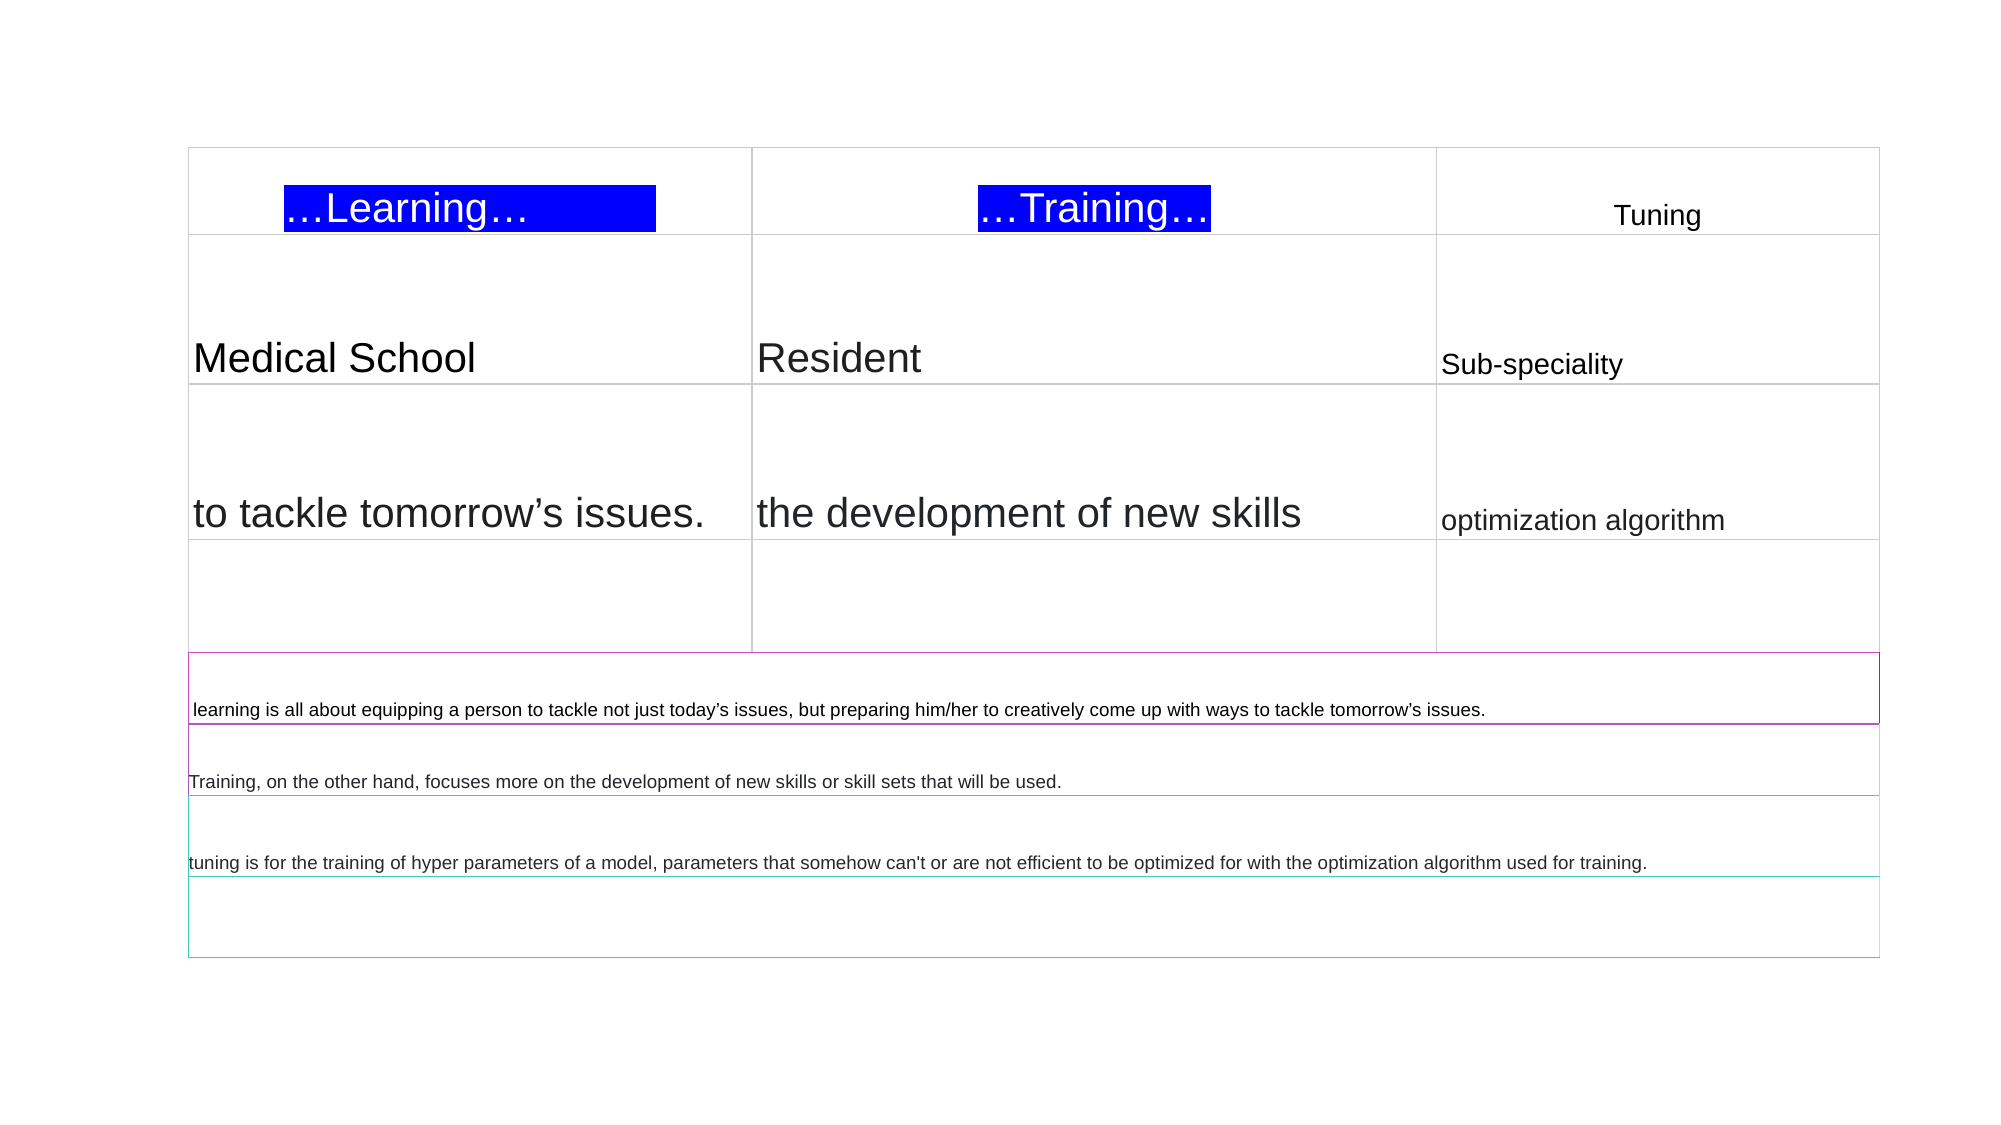

| …Learning… | …Training… | Tuning |
| --- | --- | --- |
| Medical School | Resident | Sub-speciality |
| to tackle tomorrow’s issues. | the development of new skills | optimization algorithm |
|  |  |  |
| learning is all about equipping a person to tackle not just today’s issues, but preparing him/her to creatively come up with ways to tackle tomorrow’s issues. |  |  |
| Training, on the other hand, focuses more on the development of new skills or skill sets that will be used. |  |  |
| tuning is for the training of hyper parameters of a model, parameters that somehow can't or are not efficient to be optimized for with the optimization algorithm used for training. |  |  |
|  |  |  |